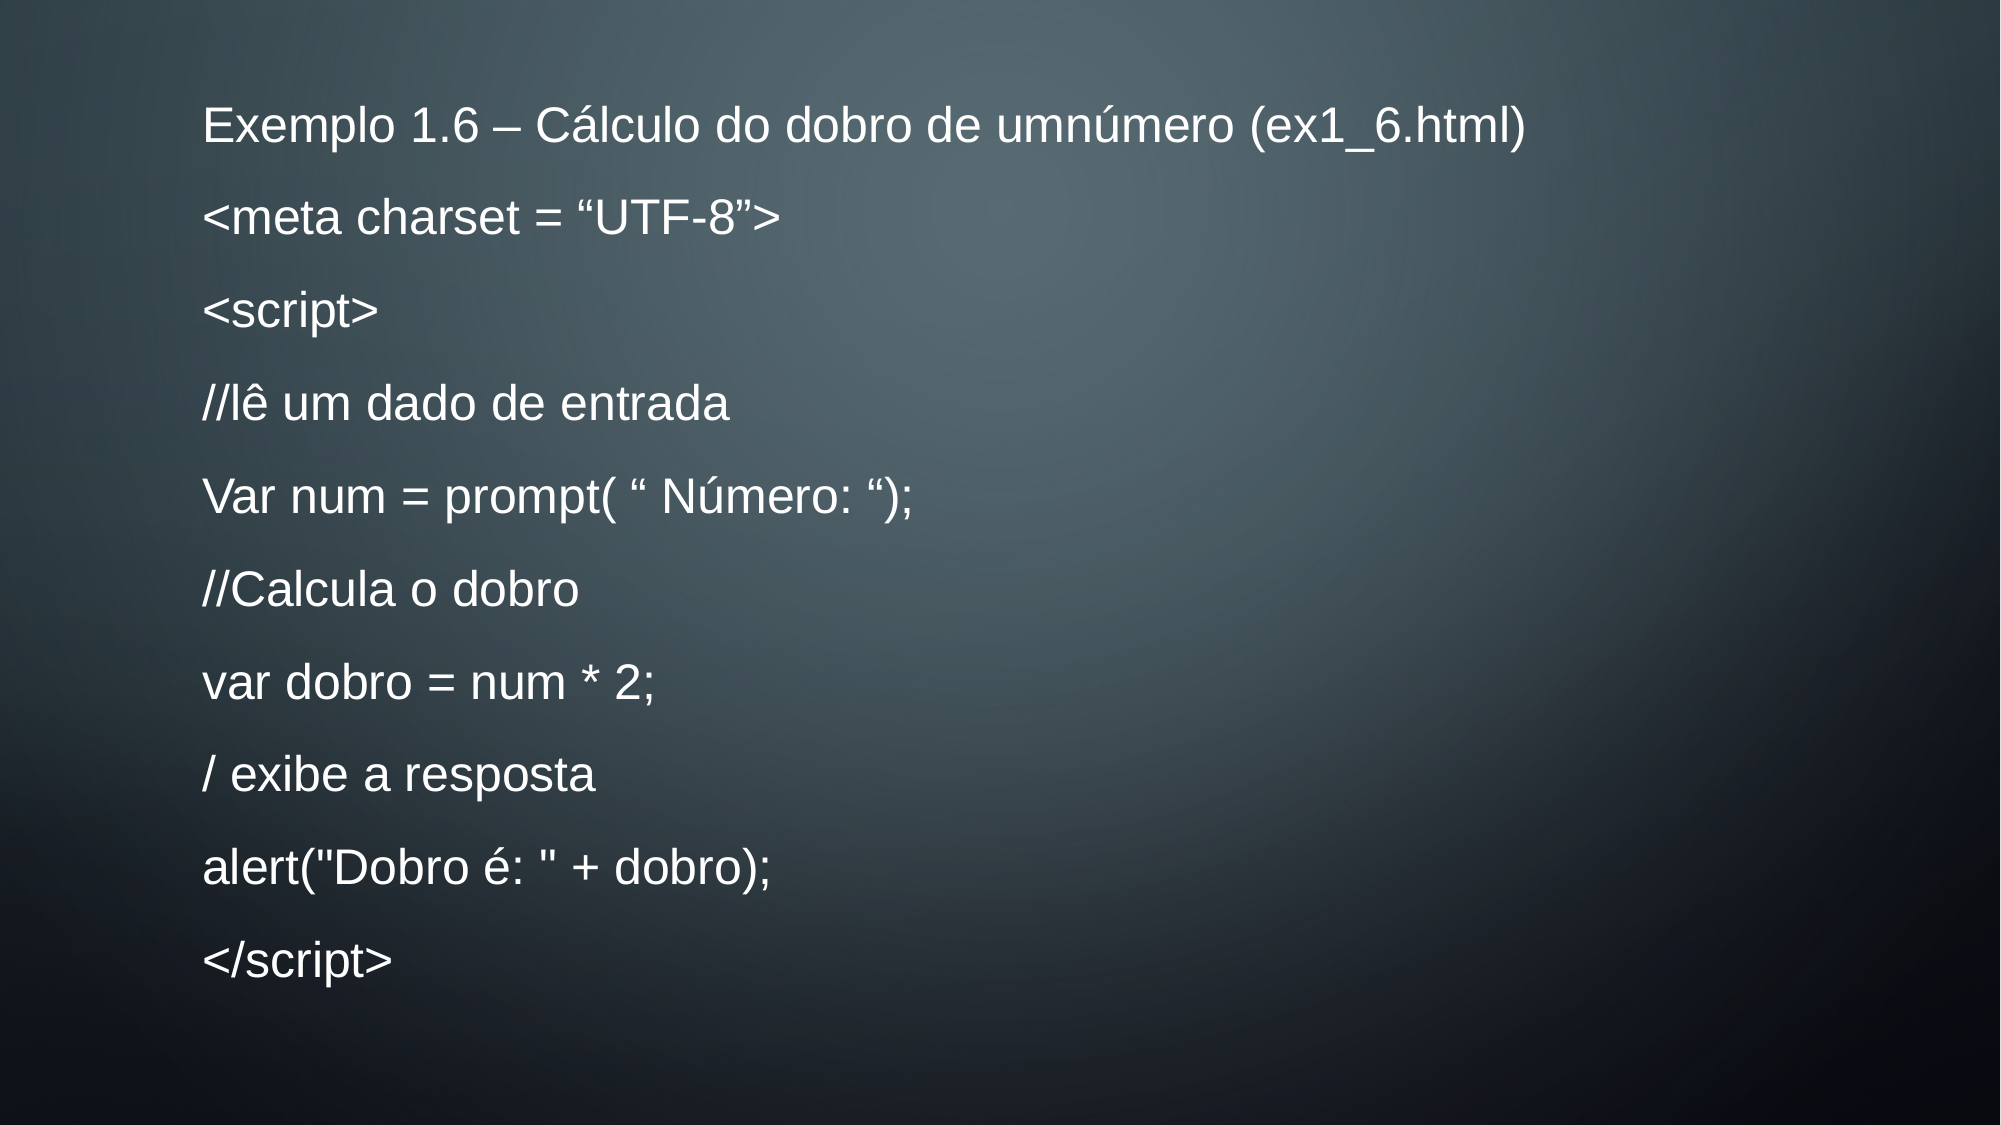

Exemplo 1.6 – Cálculo do dobro de umnúmero (ex1_6.html)
<meta charset = “UTF-8”>
<script>
//lê um dado de entrada
Var num = prompt( “ Número: “);
//Calcula o dobro
var dobro = num * 2;
/ exibe a resposta
alert("Dobro é: " + dobro);
</script>